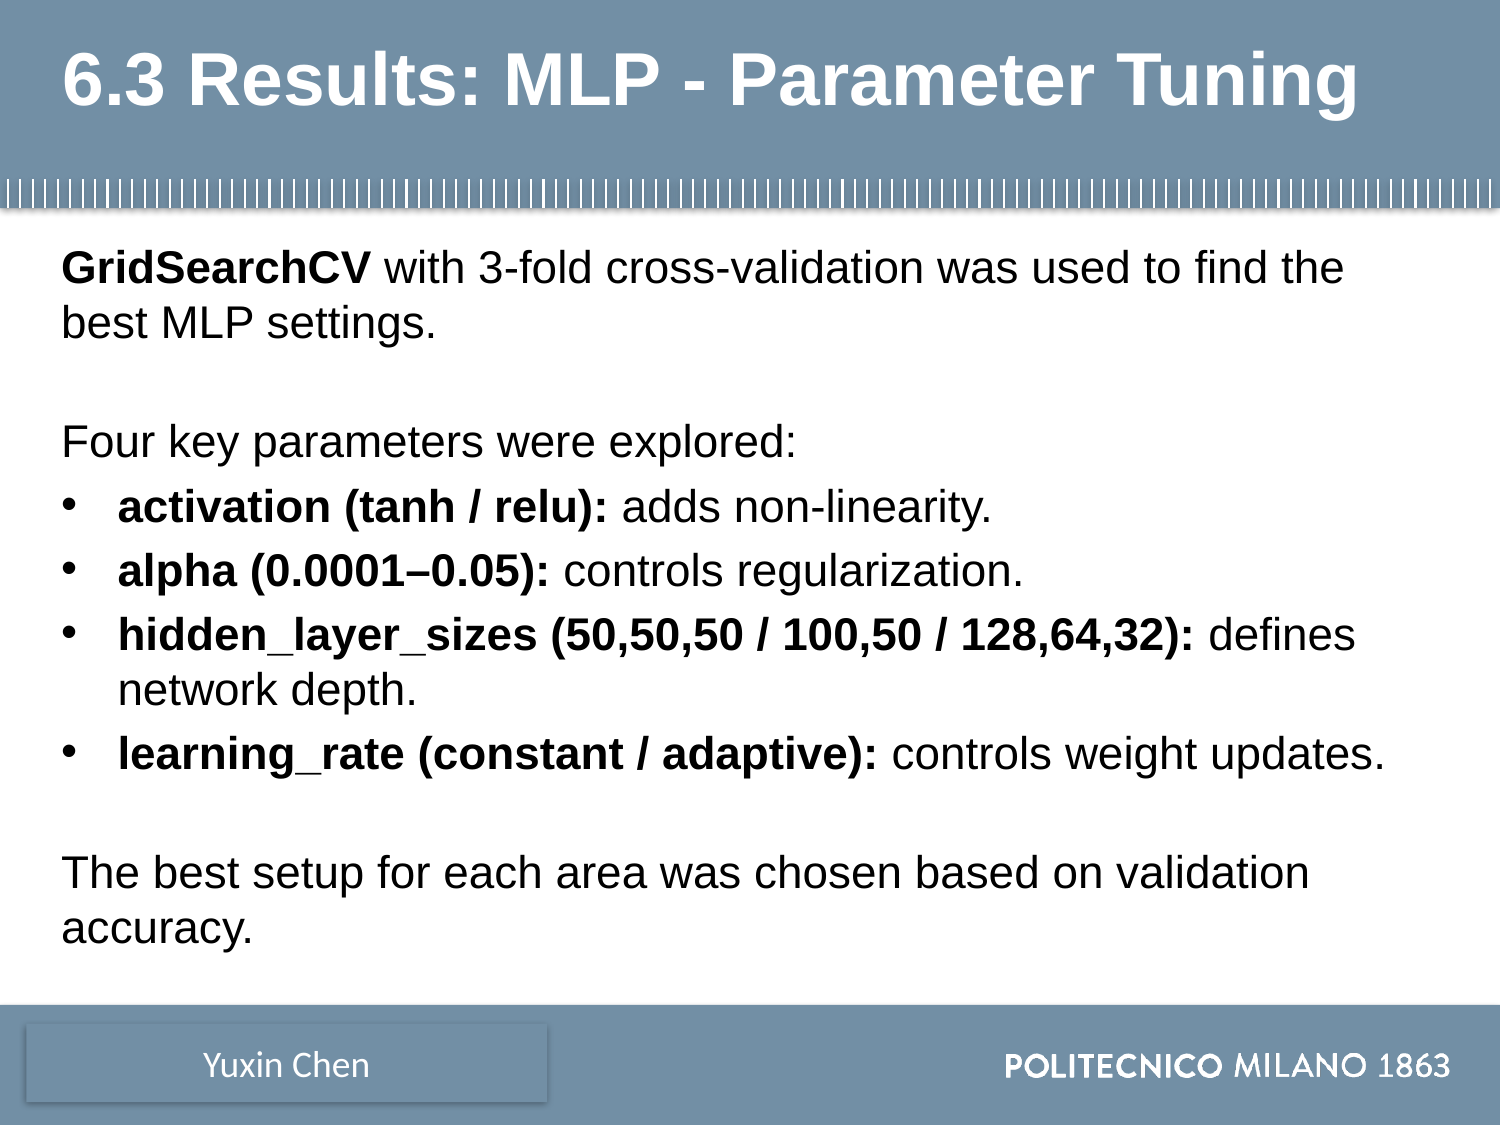

# 6.3 Results: MLP - Parameter Tuning

GridSearchCV with 3-fold cross-validation was used to find the best MLP settings.
Four key parameters were explored:
activation (tanh / relu): adds non-linearity.
alpha (0.0001–0.05): controls regularization.
hidden_layer_sizes (50,50,50 / 100,50 / 128,64,32): defines network depth.
learning_rate (constant / adaptive): controls weight updates.
The best setup for each area was chosen based on validation accuracy.

Yuxin Chen